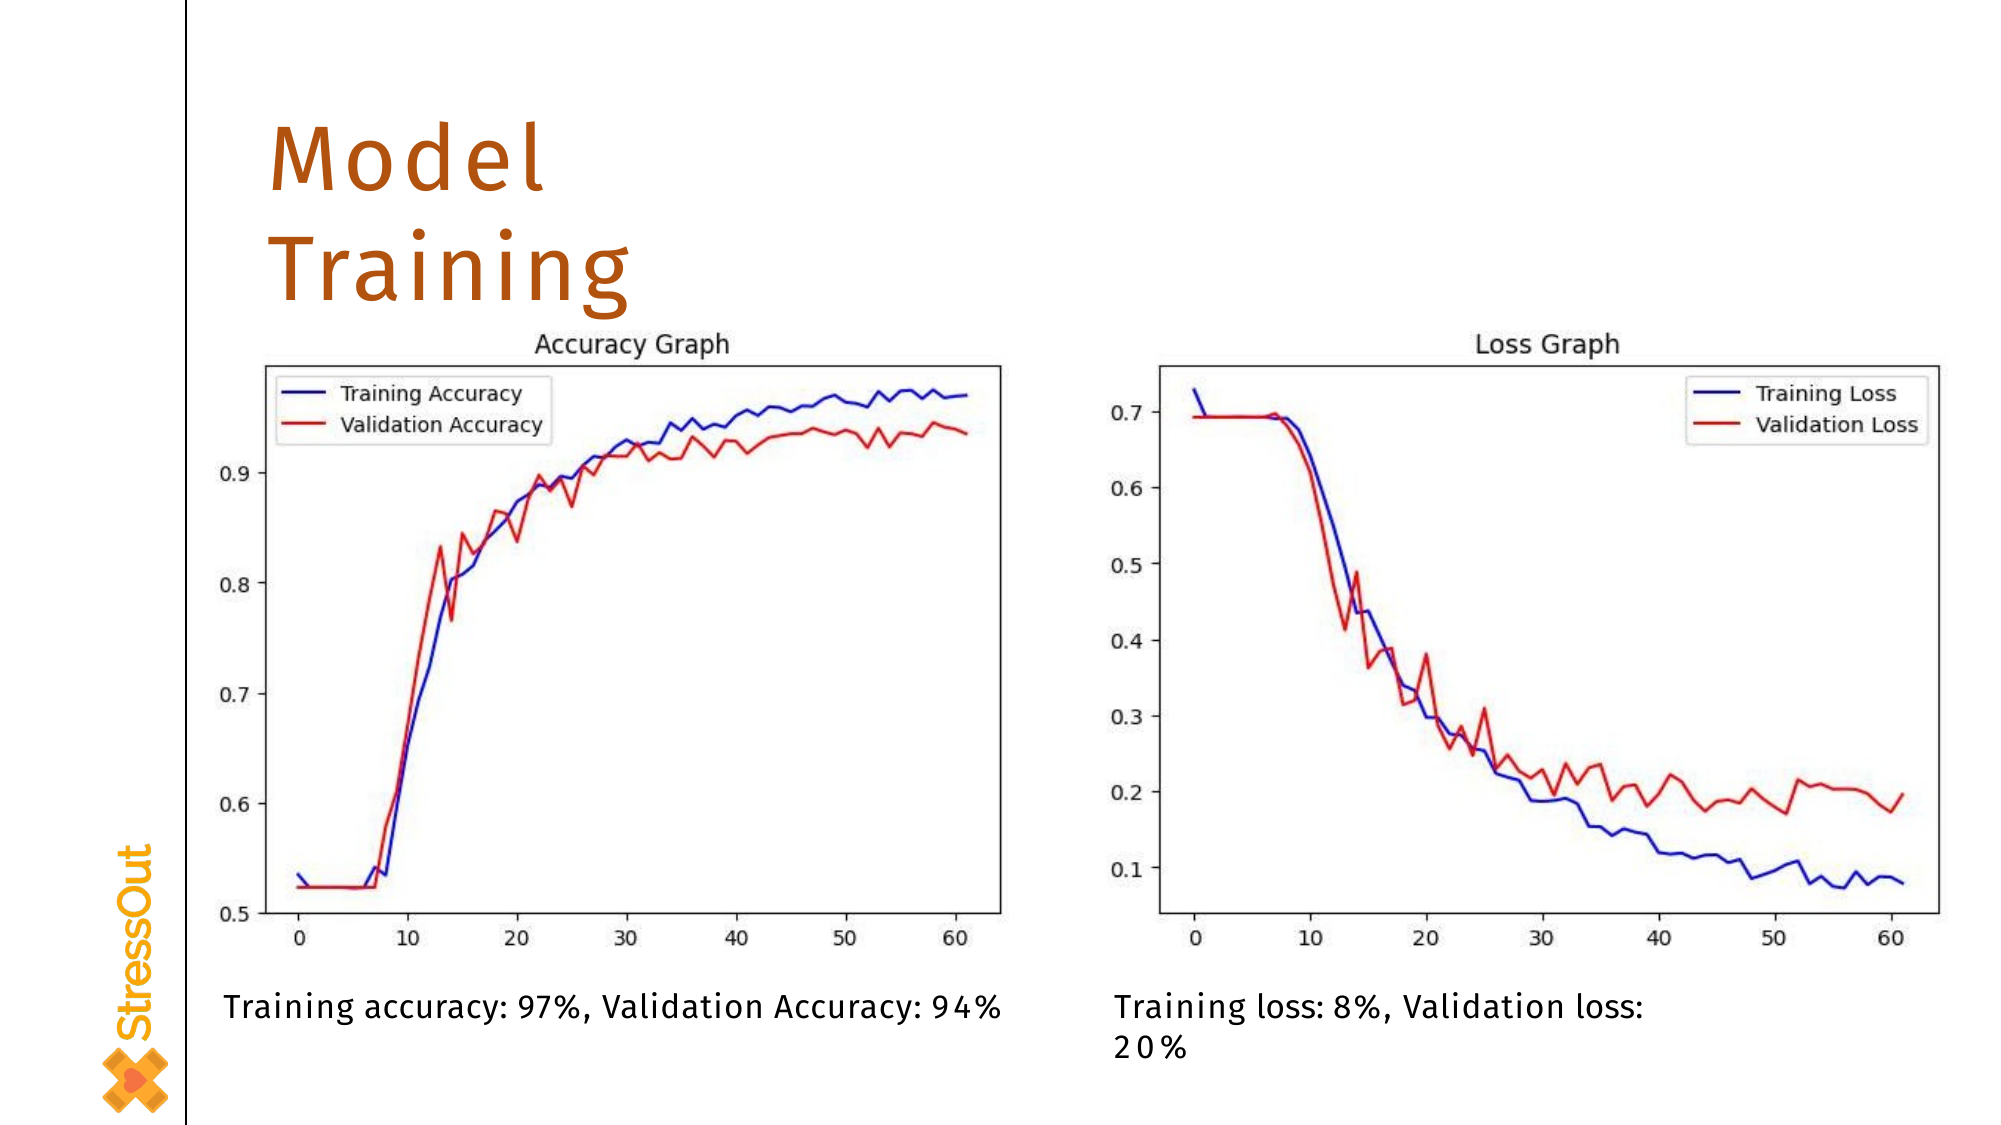

# Model Training

Training accuracy: 97%, Validation Accuracy: 94%
Training loss: 8%, Validation loss: 20%